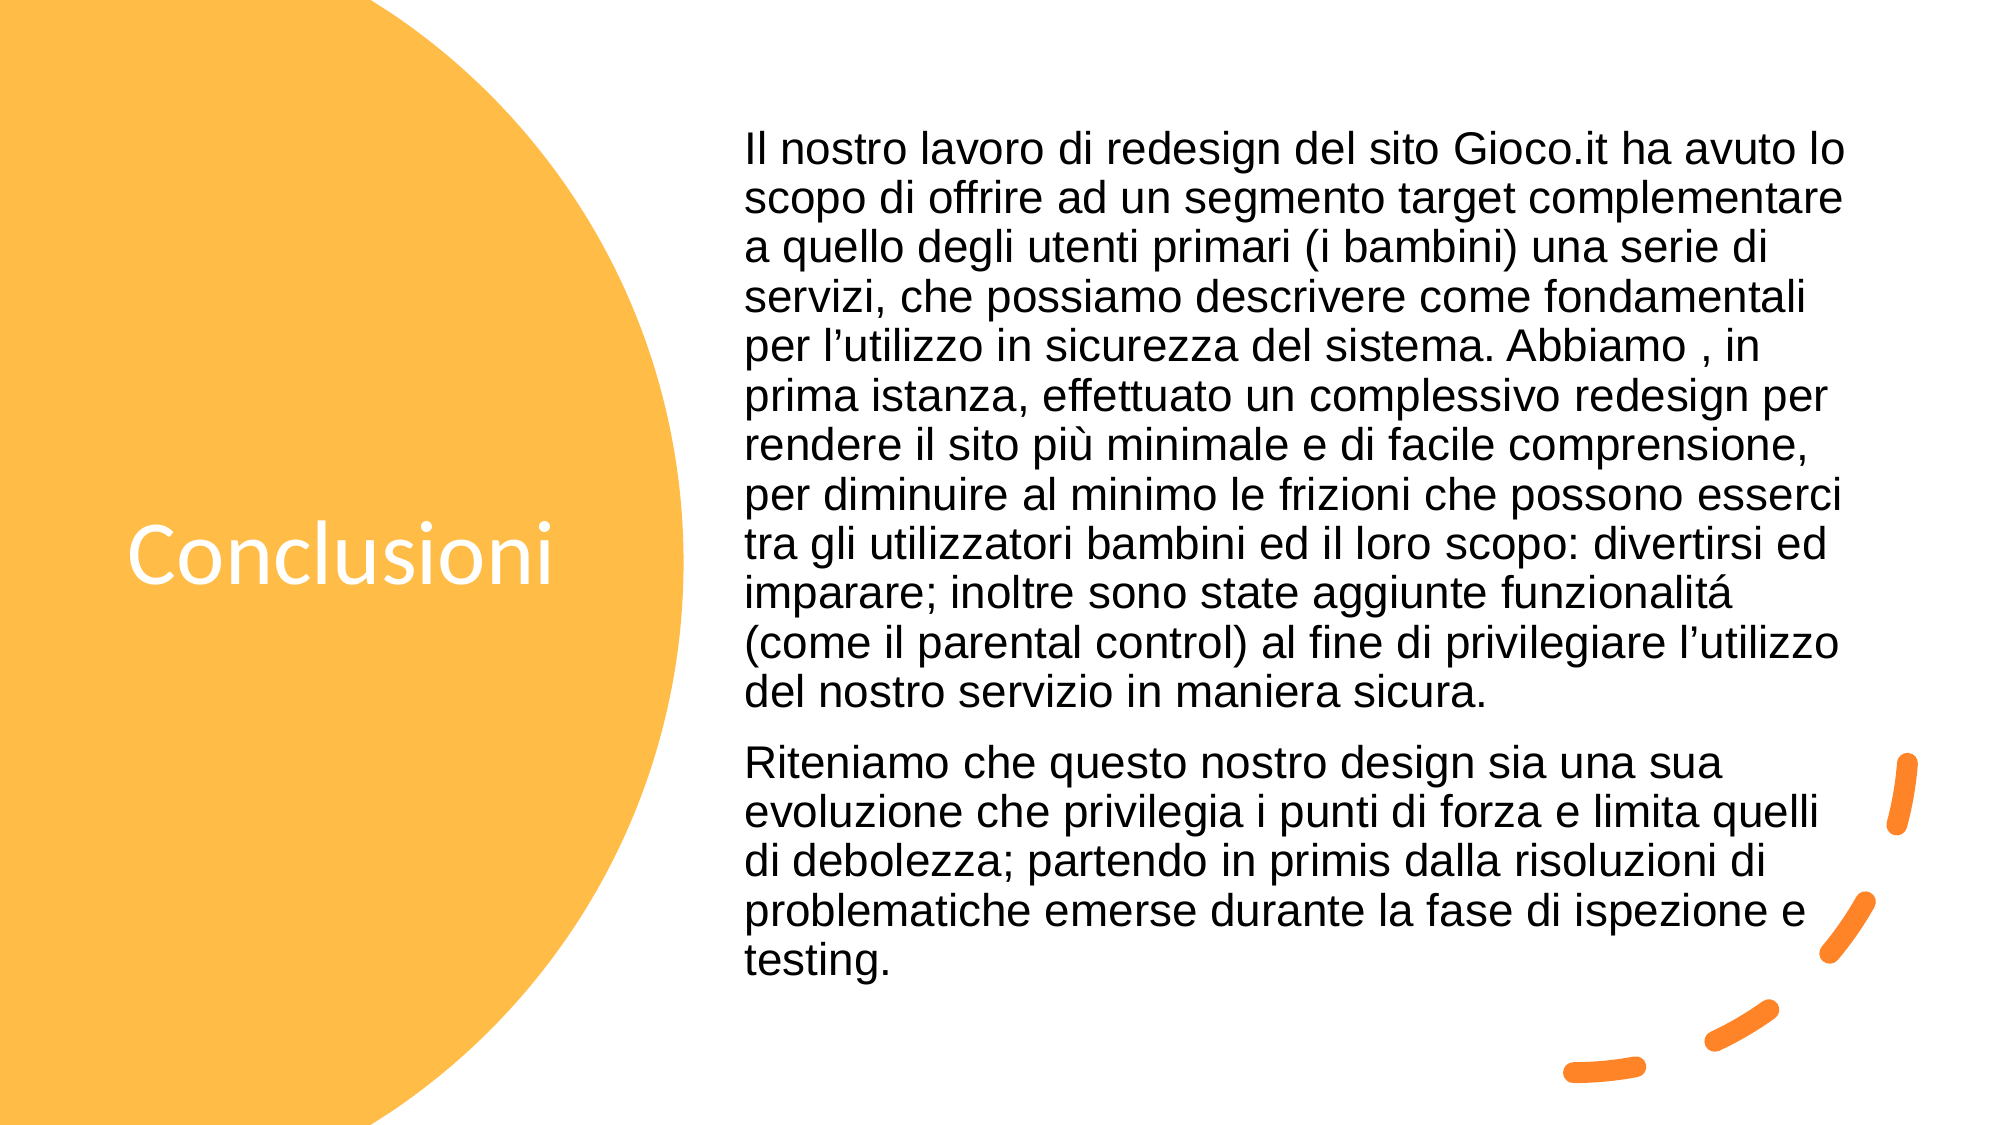

Il nostro lavoro di redesign del sito Gioco.it ha avuto lo scopo di offrire ad un segmento target complementare a quello degli utenti primari (i bambini) una serie di servizi, che possiamo descrivere come fondamentali per l’utilizzo in sicurezza del sistema. Abbiamo , in prima istanza, effettuato un complessivo redesign per rendere il sito più minimale e di facile comprensione, per diminuire al minimo le frizioni che possono esserci tra gli utilizzatori bambini ed il loro scopo: divertirsi ed imparare; inoltre sono state aggiunte funzionalitá (come il parental control) al fine di privilegiare l’utilizzo del nostro servizio in maniera sicura.
Riteniamo che questo nostro design sia una sua evoluzione che privilegia i punti di forza e limita quelli di debolezza; partendo in primis dalla risoluzioni di problematiche emerse durante la fase di ispezione e testing.
# Conclusioni